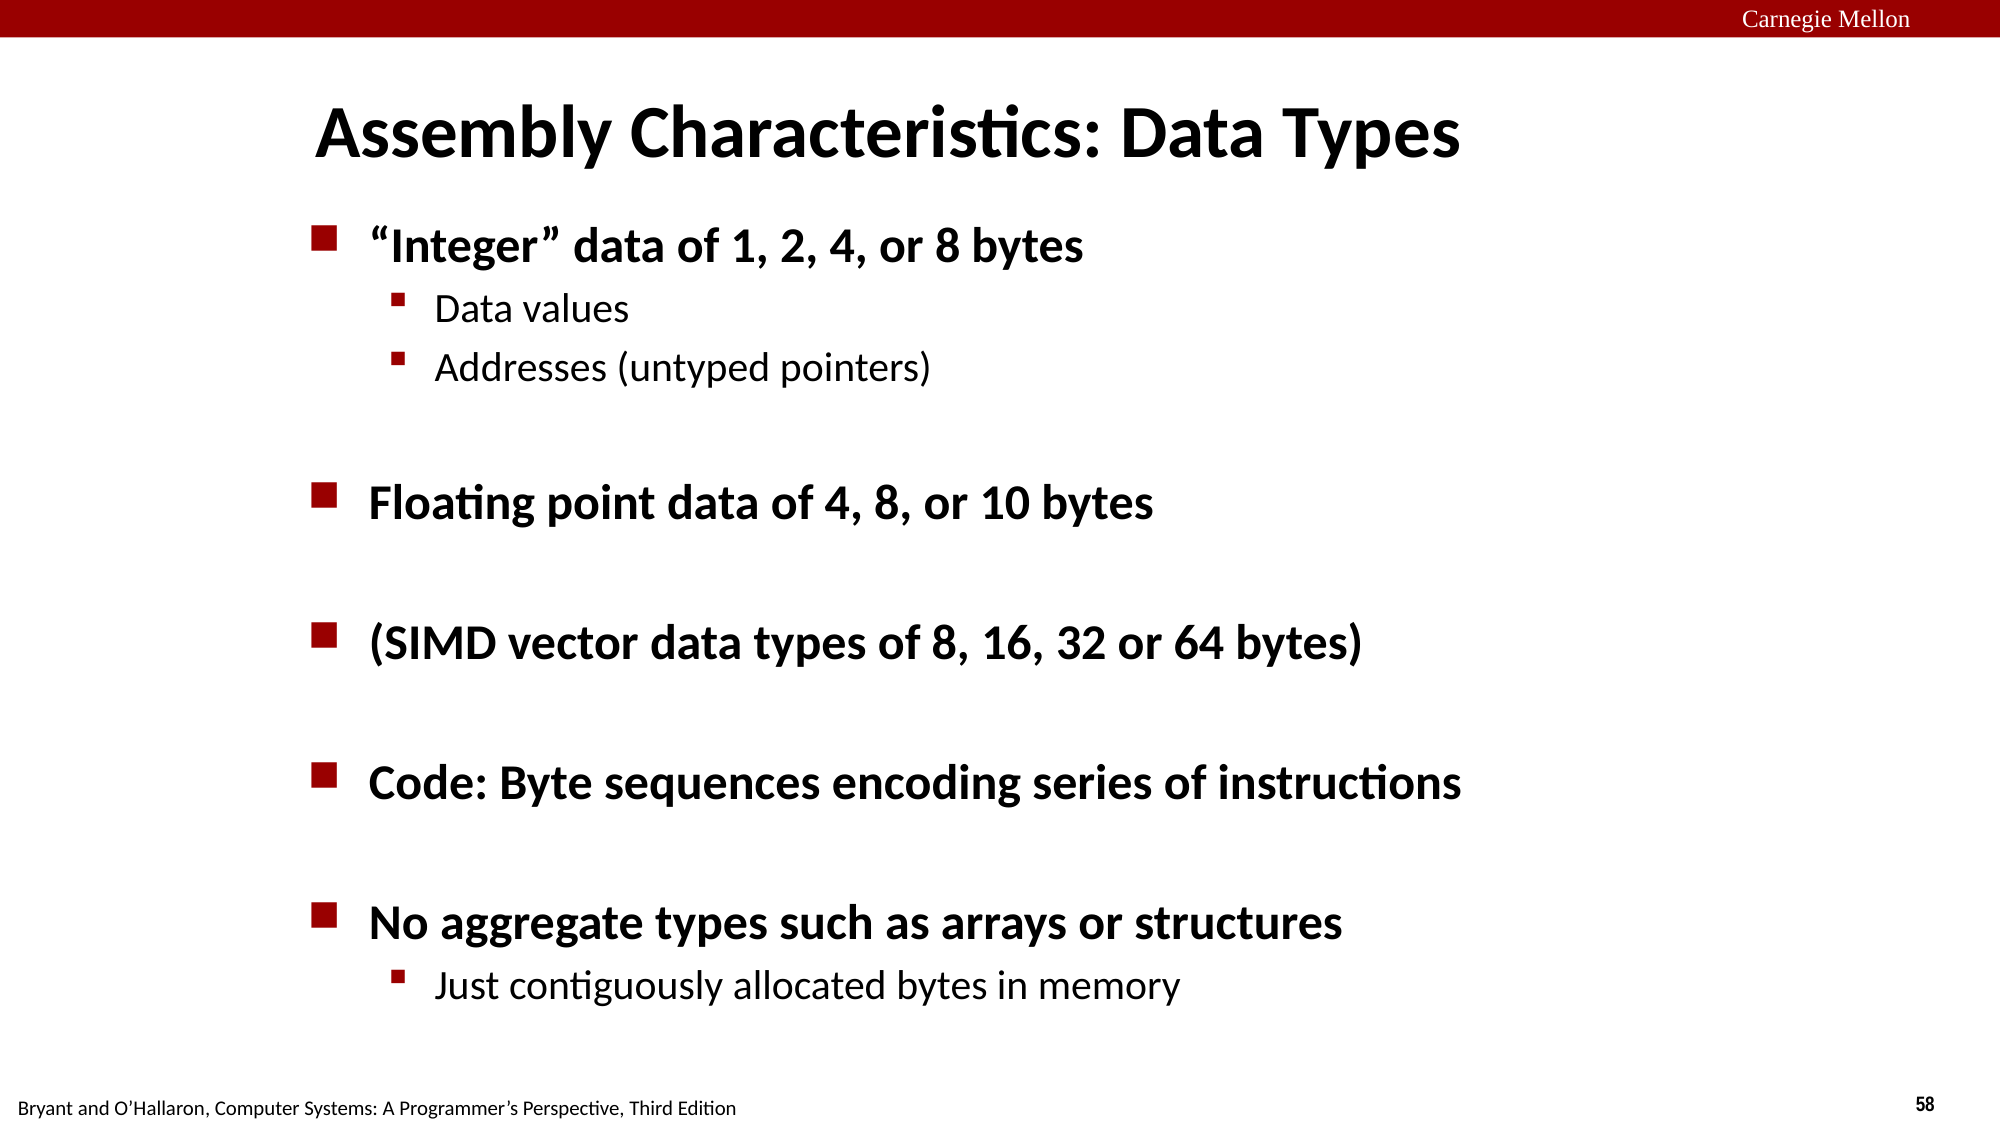

# Assembly Characteristics: Data Types
“Integer” data of 1, 2, 4, or 8 bytes
Data values
Addresses (untyped pointers)

Floating point data of 4, 8, or 10 bytes

(SIMD vector data types of 8, 16, 32 or 64 bytes)

Code: Byte sequences encoding series of instructions

No aggregate types such as arrays or structures
Just contiguously allocated bytes in memory